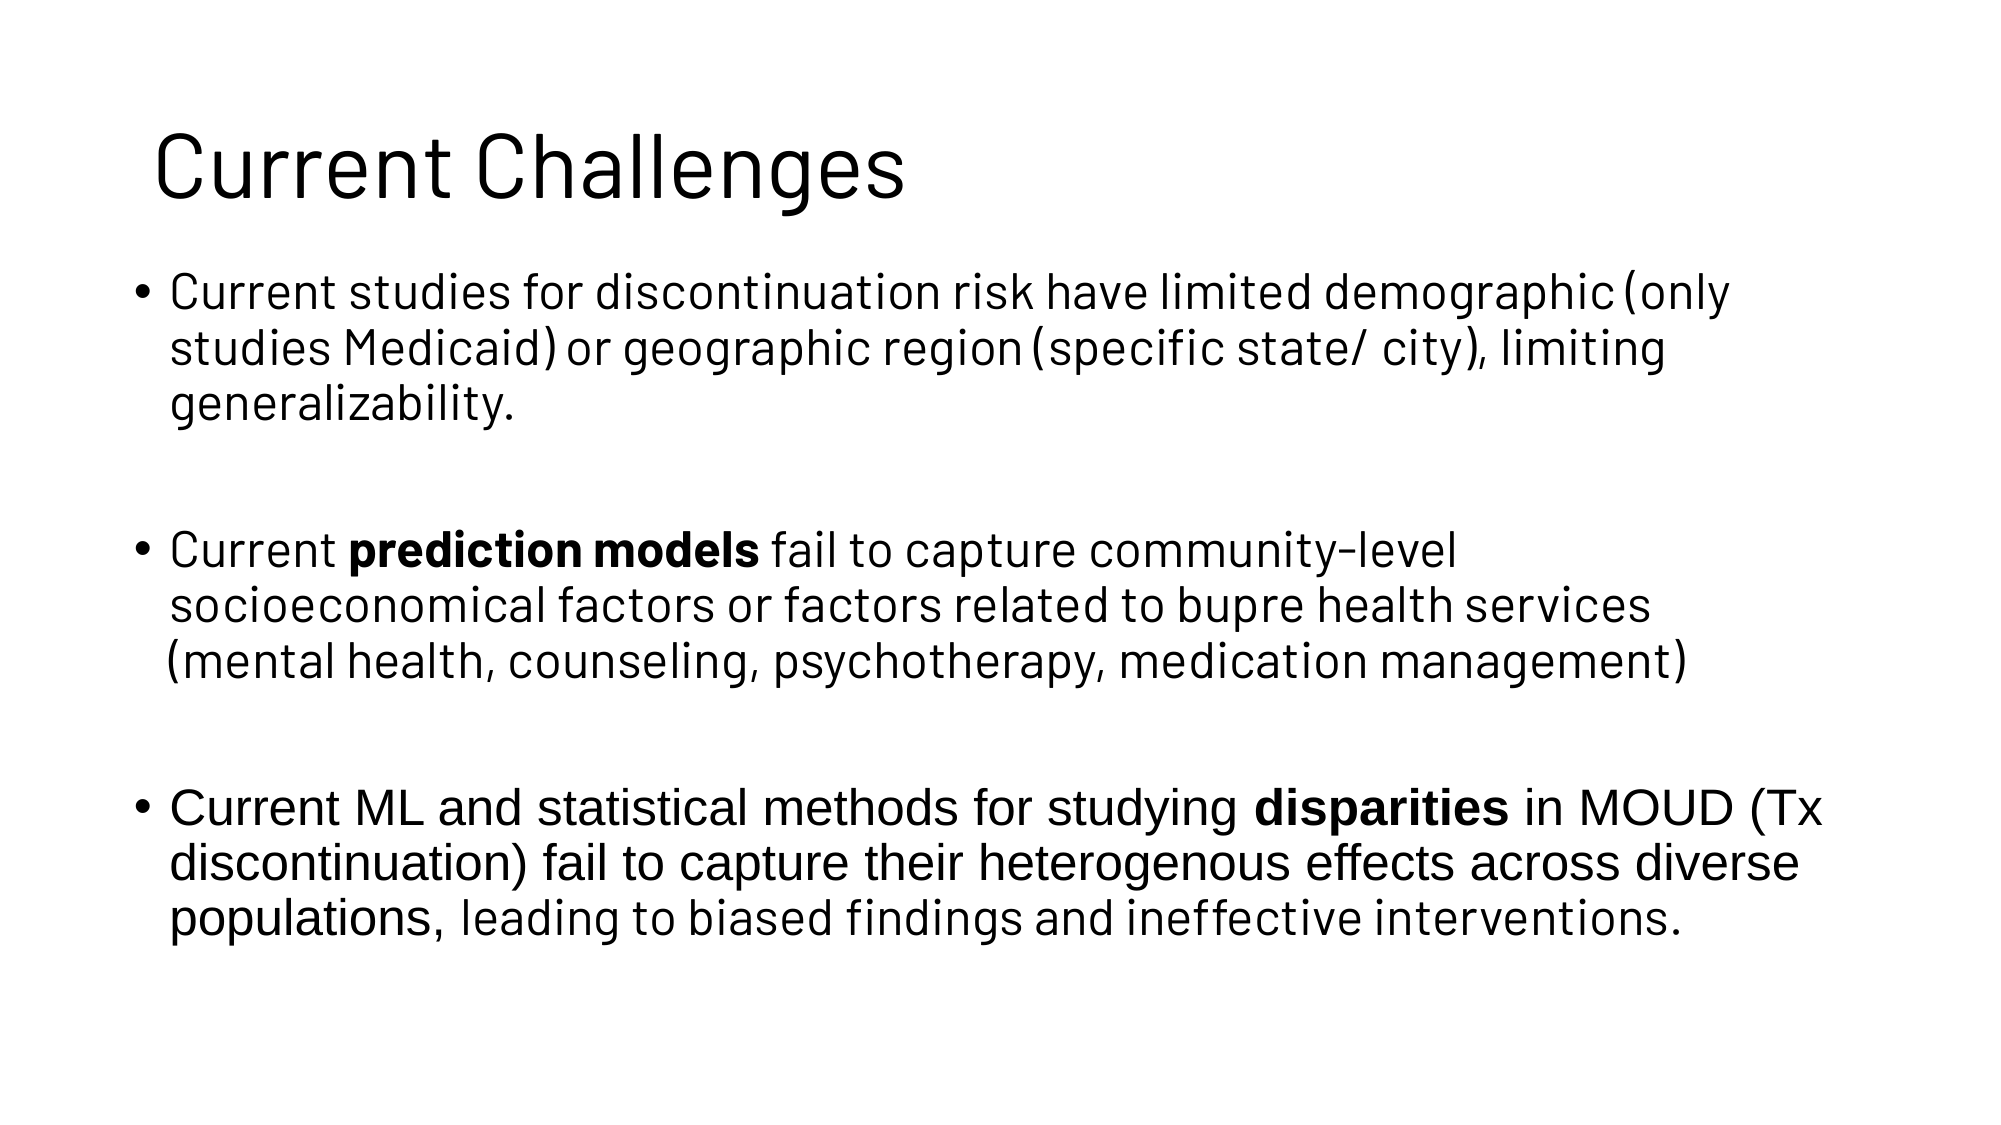

# Current Challenges
Current studies for discontinuation risk have limited demographic (only studies Medicaid) or geographic region (specific state/ city), limiting generalizability.

Current prediction models fail to capture community-level socioeconomical factors or factors related to bupre health services (mental health, counseling, psychotherapy, medication management)

Current ML and statistical methods for studying disparities in MOUD (Tx discontinuation) fail to capture their heterogenous effects across diverse populations, leading to biased findings and ineffective interventions.